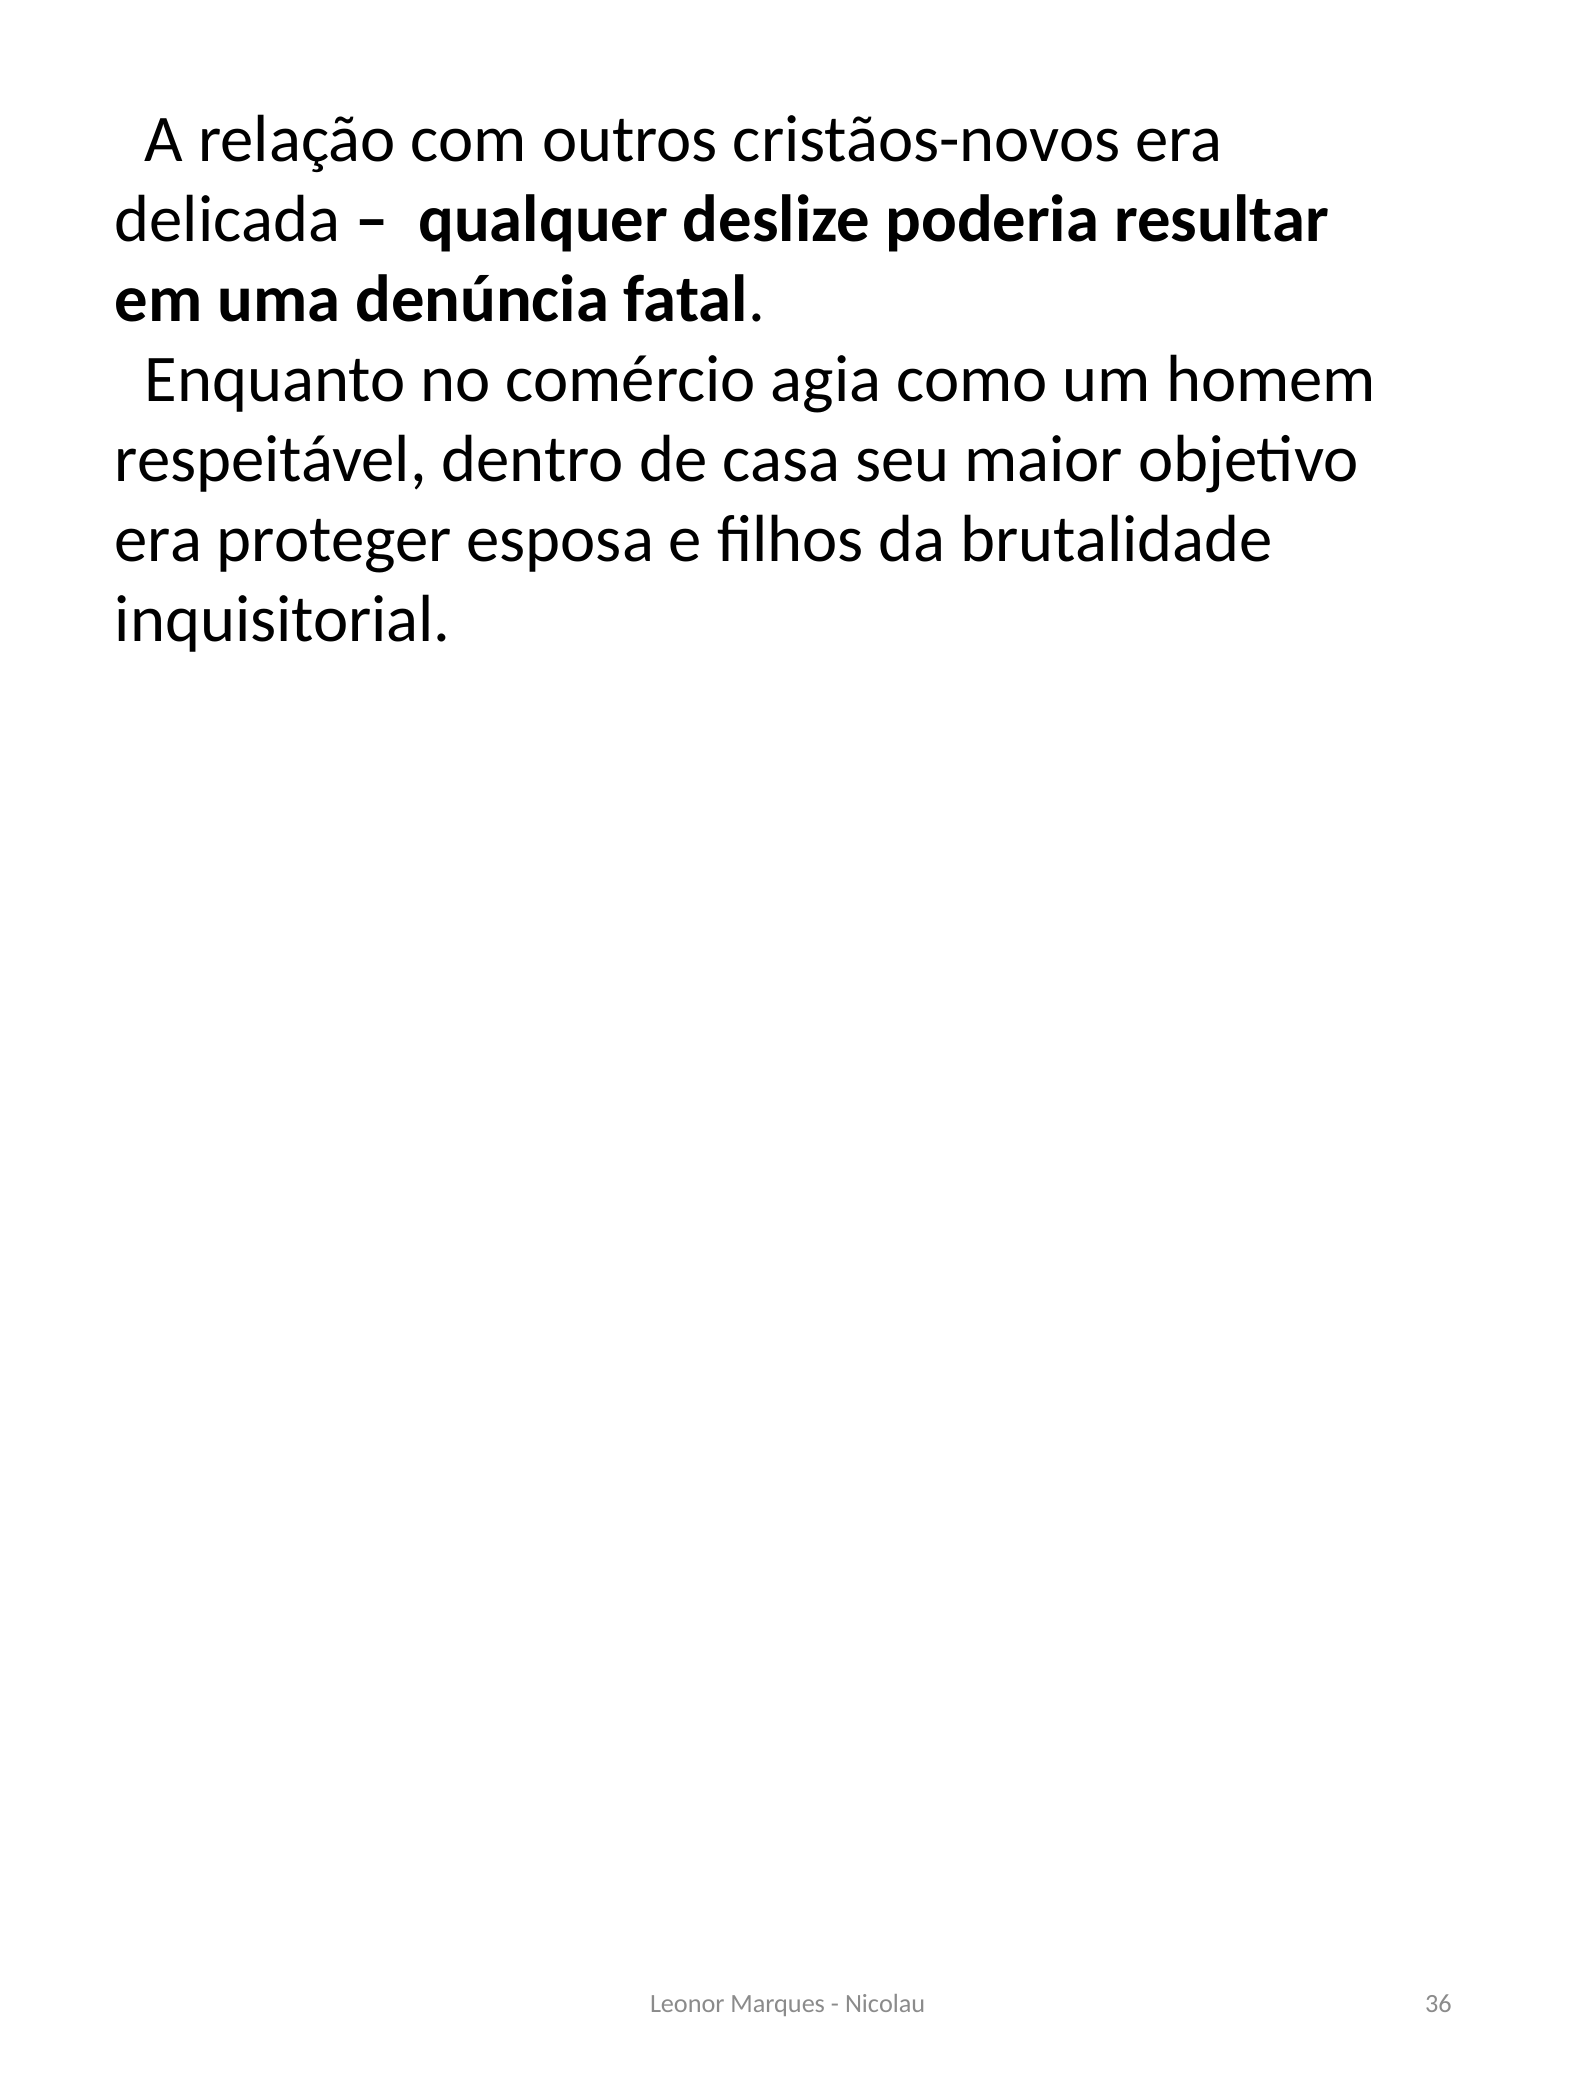

A relação com outros cristãos-novos era delicada –  qualquer deslize poderia resultar em uma denúncia fatal.
  Enquanto no comércio agia como um homem respeitável, dentro de casa seu maior objetivo era proteger esposa e filhos da brutalidade inquisitorial.

Leonor Marques - Nicolau
36